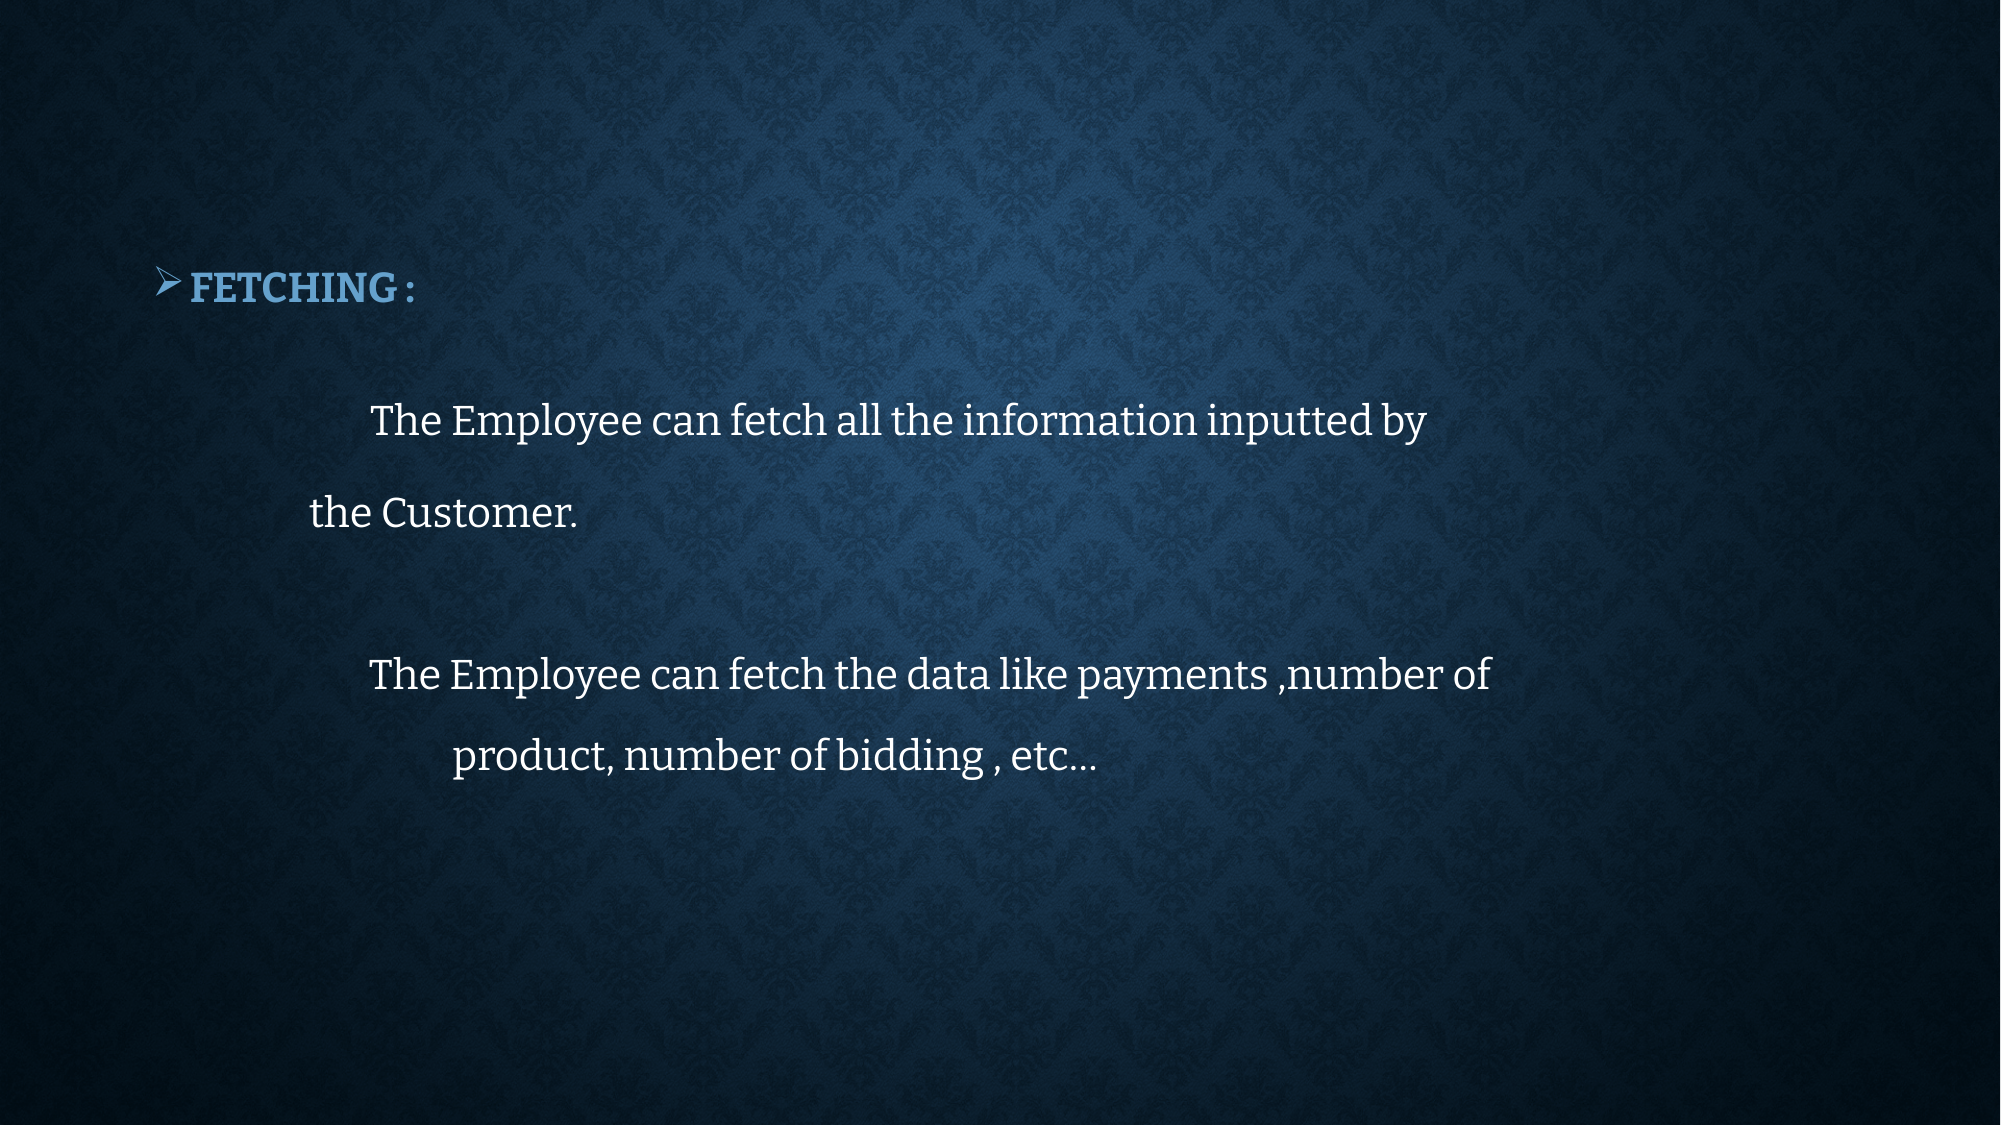

FETCHING :
         The Employee can fetch all the information inputted by
                   the Customer.

	        The Employee can fetch the data like payments ,number of
		product, number of bidding , etc…